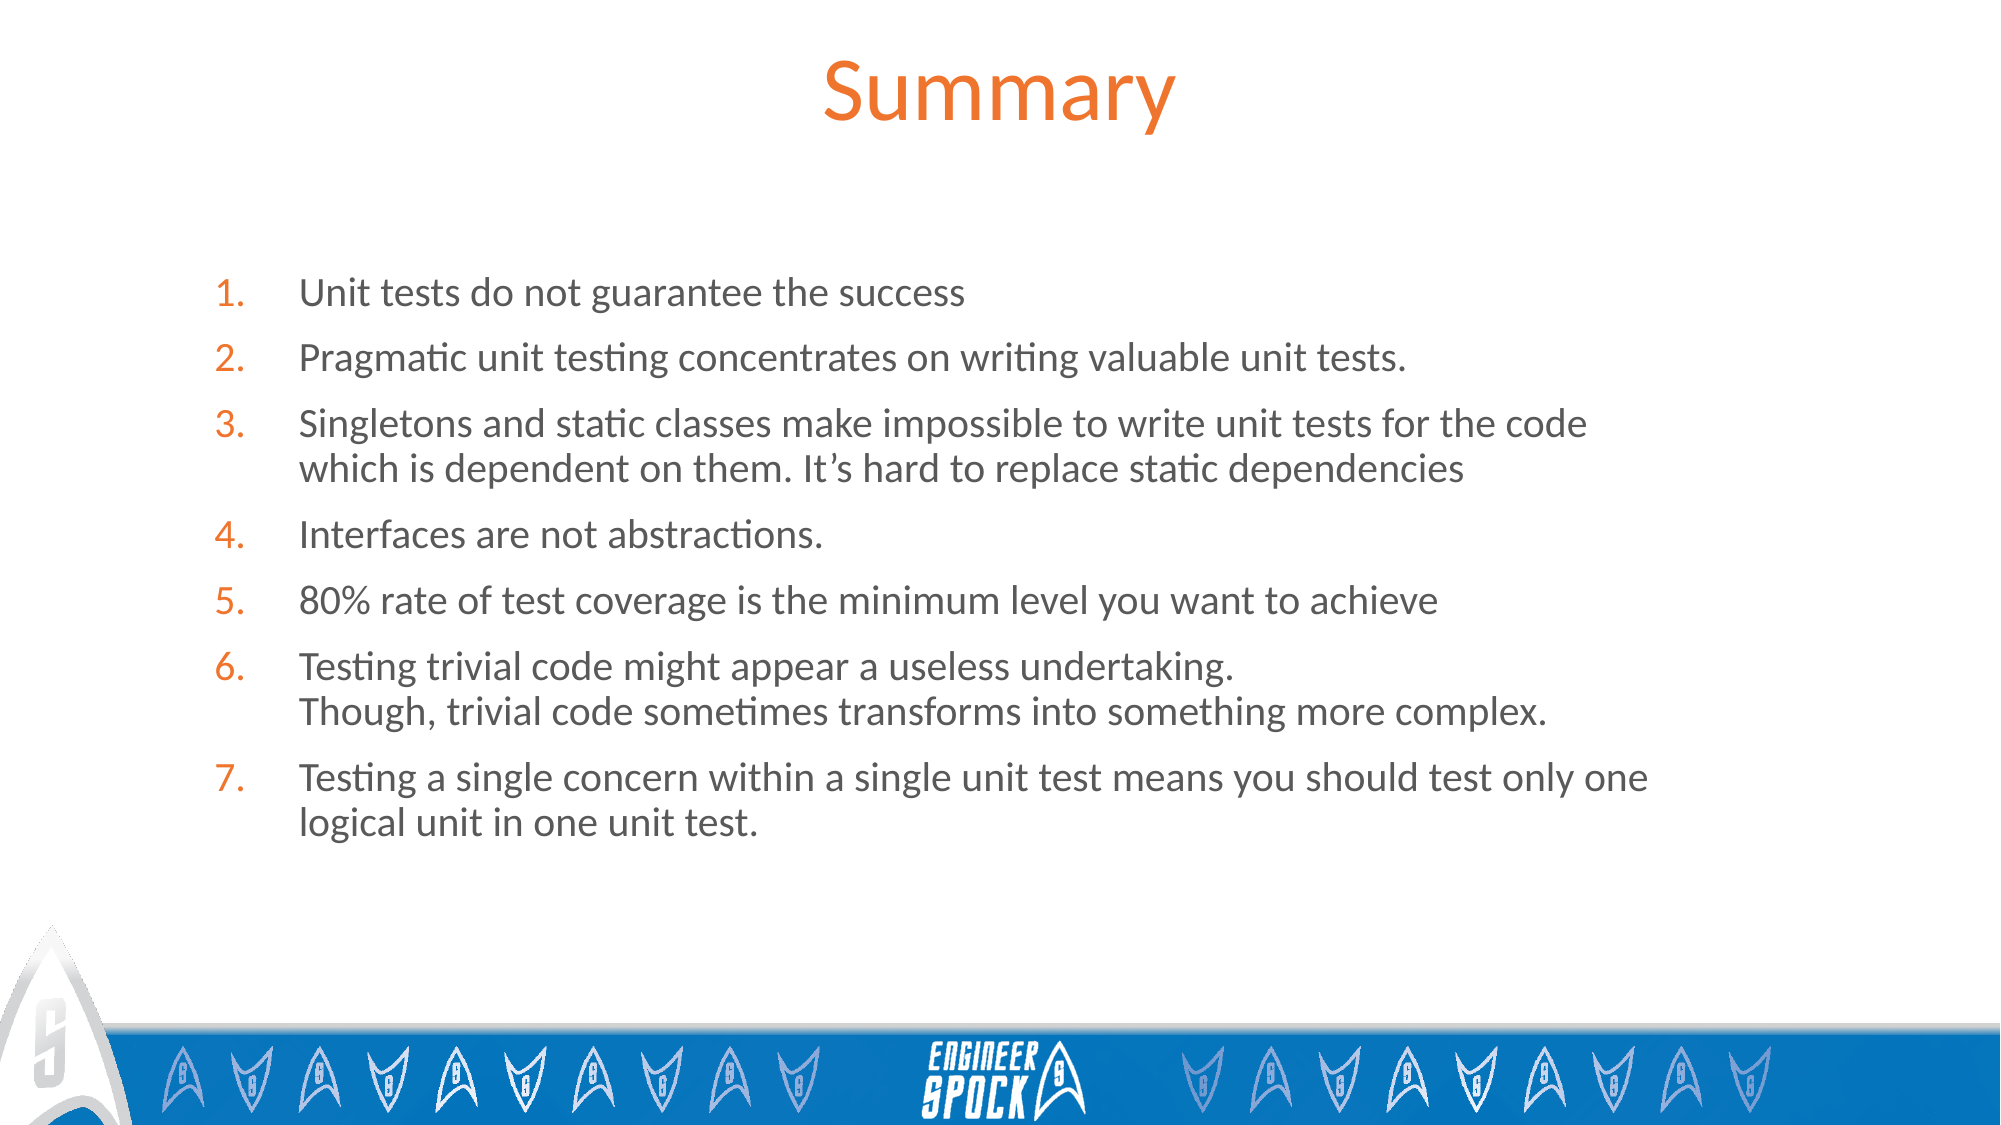

# Summary
Unit tests do not guarantee the success
Pragmatic unit testing concentrates on writing valuable unit tests.
Singletons and static classes make impossible to write unit tests for the code which is dependent on them. It’s hard to replace static dependencies
Interfaces are not abstractions.
80% rate of test coverage is the minimum level you want to achieve
Testing trivial code might appear a useless undertaking.
Though, trivial code sometimes transforms into something more complex.
Testing a single concern within a single unit test means you should test only one logical unit in one unit test.